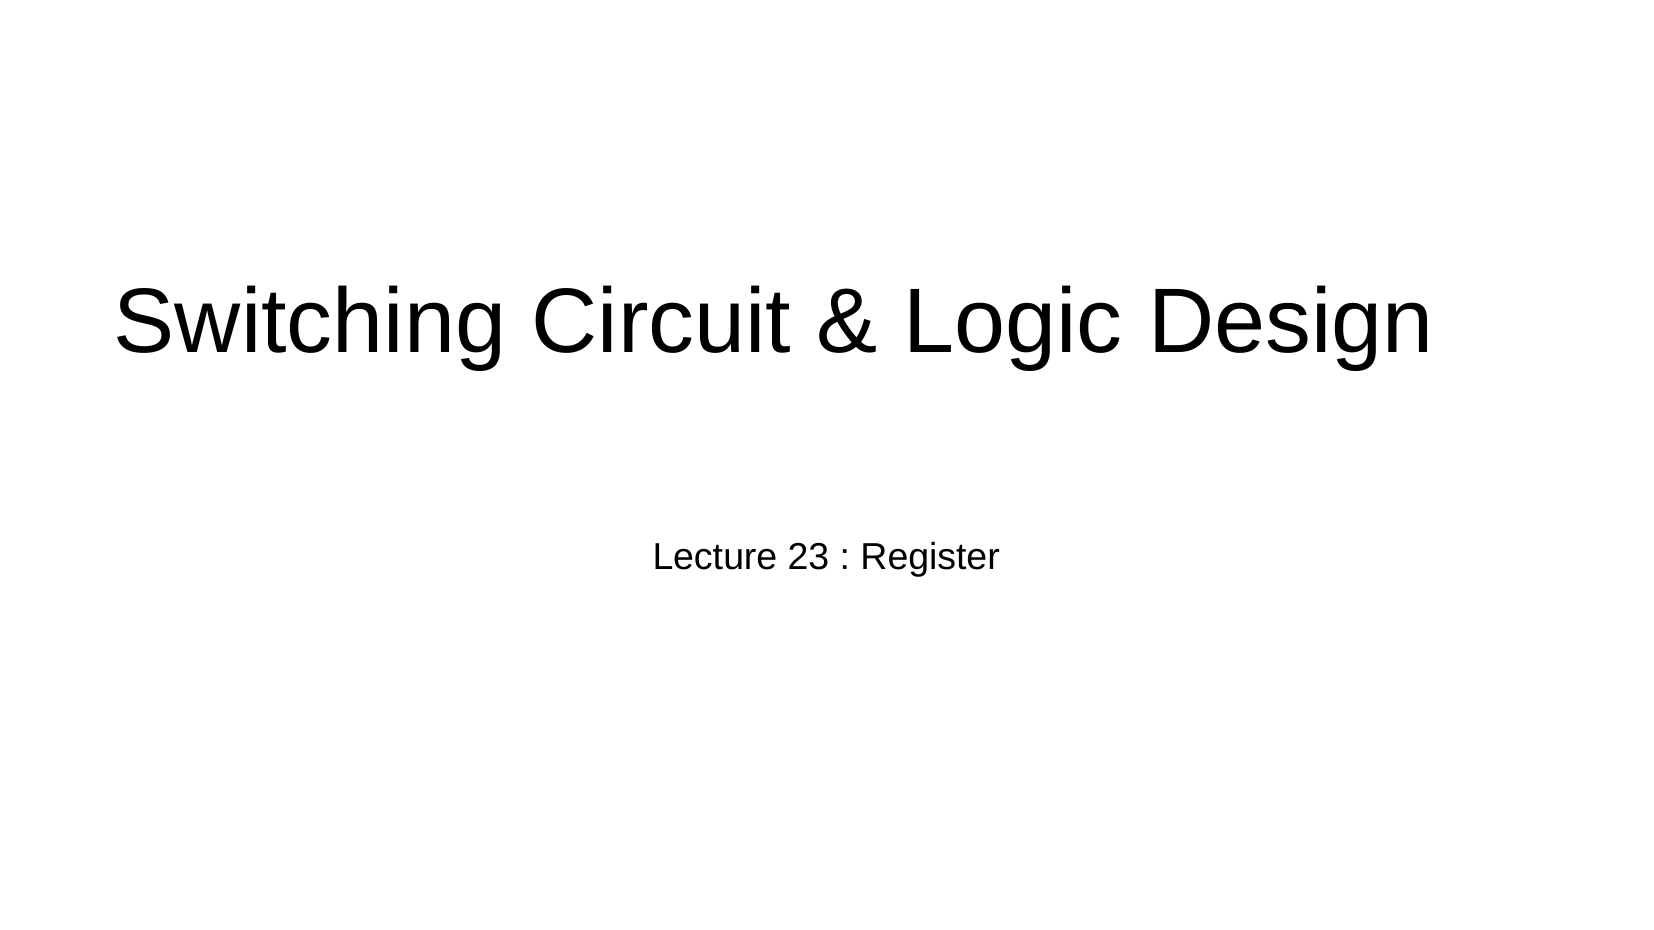

Switching Circuit & Logic Design
Lecture 23 : Register